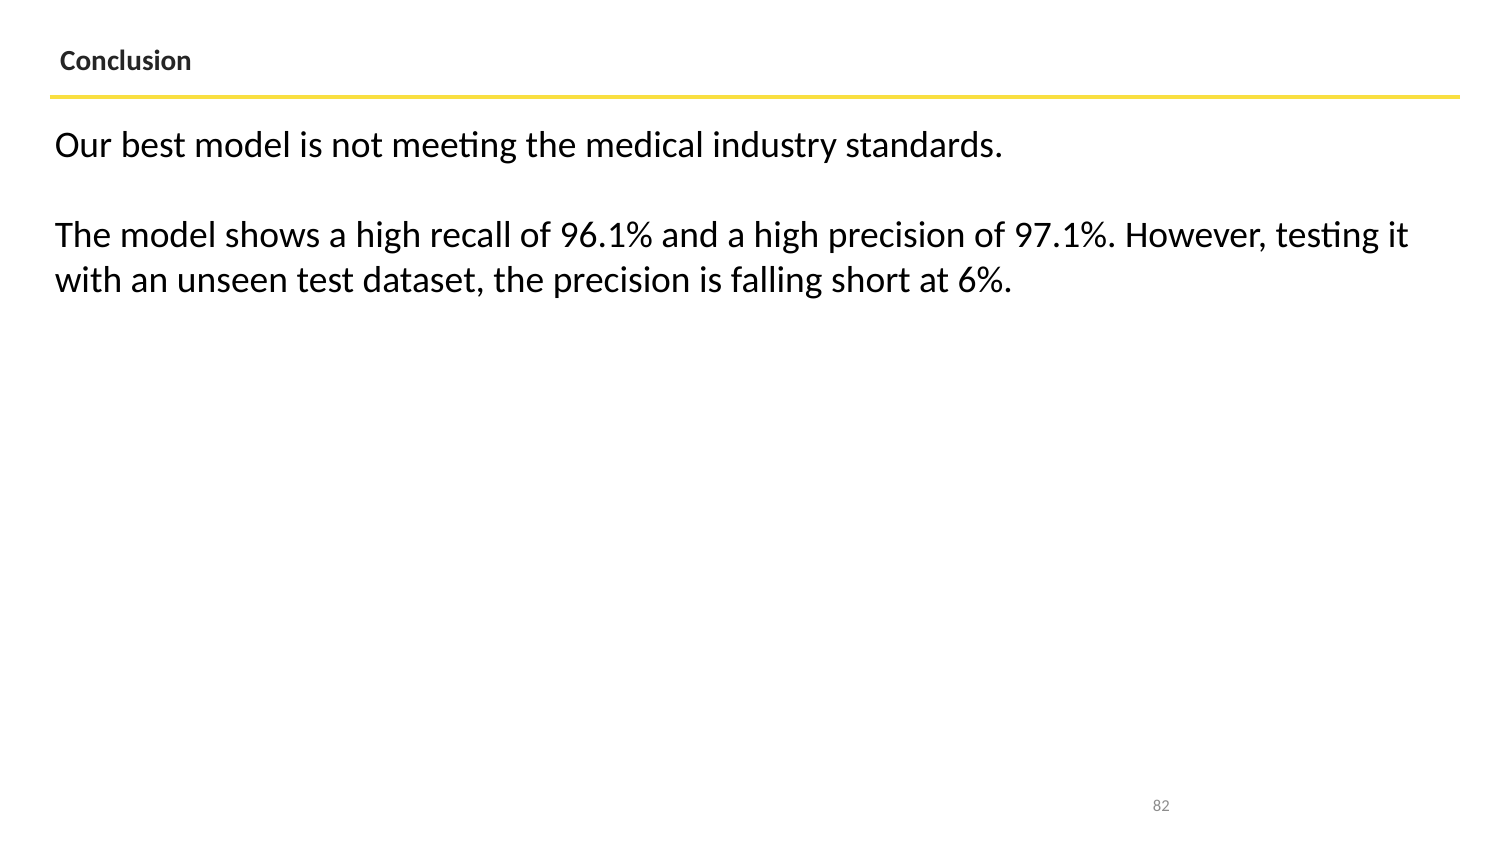

Conclusion

Our best model is not meeting the medical industry standards.

The model shows a high recall of 96.1% and a high precision of 97.1%. However, testing it with an unseen test dataset, the precision is falling short at 6%.
82